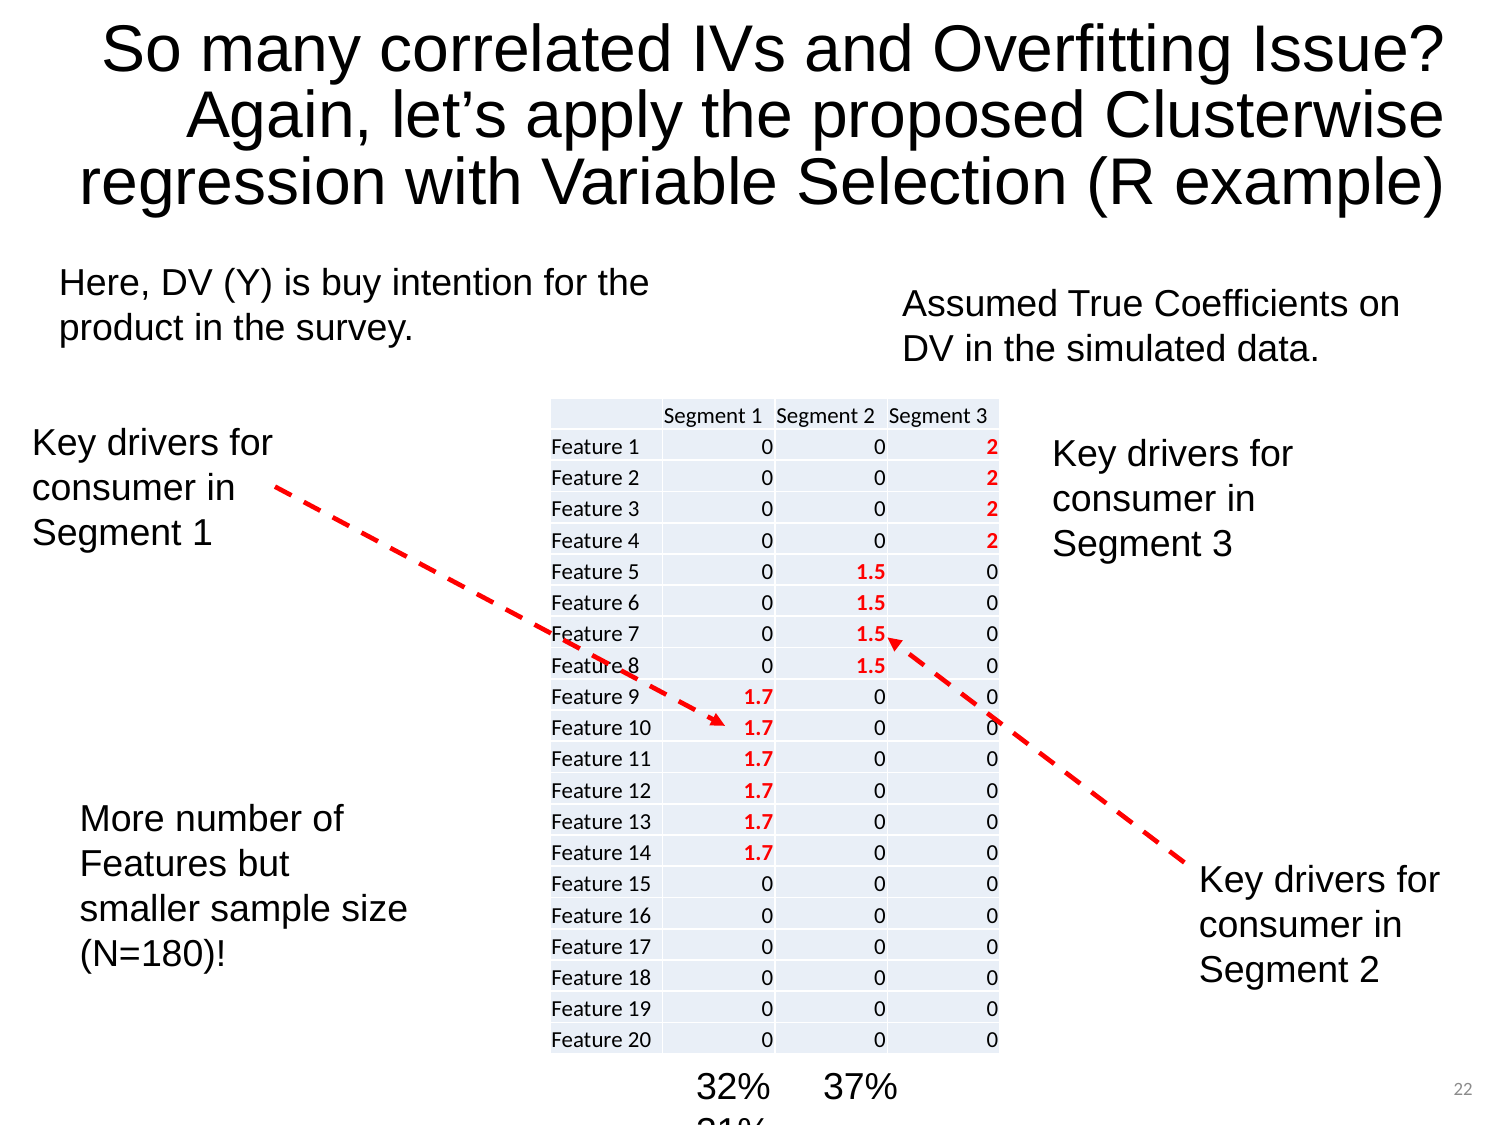

# So many correlated IVs and Overfitting Issue? Again, let’s apply the proposed Clusterwise regression with Variable Selection (R example)
Here, DV (Y) is buy intention for the product in the survey.
Assumed True Coefficients on DV in the simulated data.
|  | Segment 1 | Segment 2 | Segment 3 |
| --- | --- | --- | --- |
| Feature 1 | 0 | 0 | 2 |
| Feature 2 | 0 | 0 | 2 |
| Feature 3 | 0 | 0 | 2 |
| Feature 4 | 0 | 0 | 2 |
| Feature 5 | 0 | 1.5 | 0 |
| Feature 6 | 0 | 1.5 | 0 |
| Feature 7 | 0 | 1.5 | 0 |
| Feature 8 | 0 | 1.5 | 0 |
| Feature 9 | 1.7 | 0 | 0 |
| Feature 10 | 1.7 | 0 | 0 |
| Feature 11 | 1.7 | 0 | 0 |
| Feature 12 | 1.7 | 0 | 0 |
| Feature 13 | 1.7 | 0 | 0 |
| Feature 14 | 1.7 | 0 | 0 |
| Feature 15 | 0 | 0 | 0 |
| Feature 16 | 0 | 0 | 0 |
| Feature 17 | 0 | 0 | 0 |
| Feature 18 | 0 | 0 | 0 |
| Feature 19 | 0 | 0 | 0 |
| Feature 20 | 0 | 0 | 0 |
Key drivers for consumer in Segment 1
Key drivers for consumer in Segment 3
More number of Features but smaller sample size (N=180)!
Key drivers for consumer in Segment 2
32%     37%    31%
22